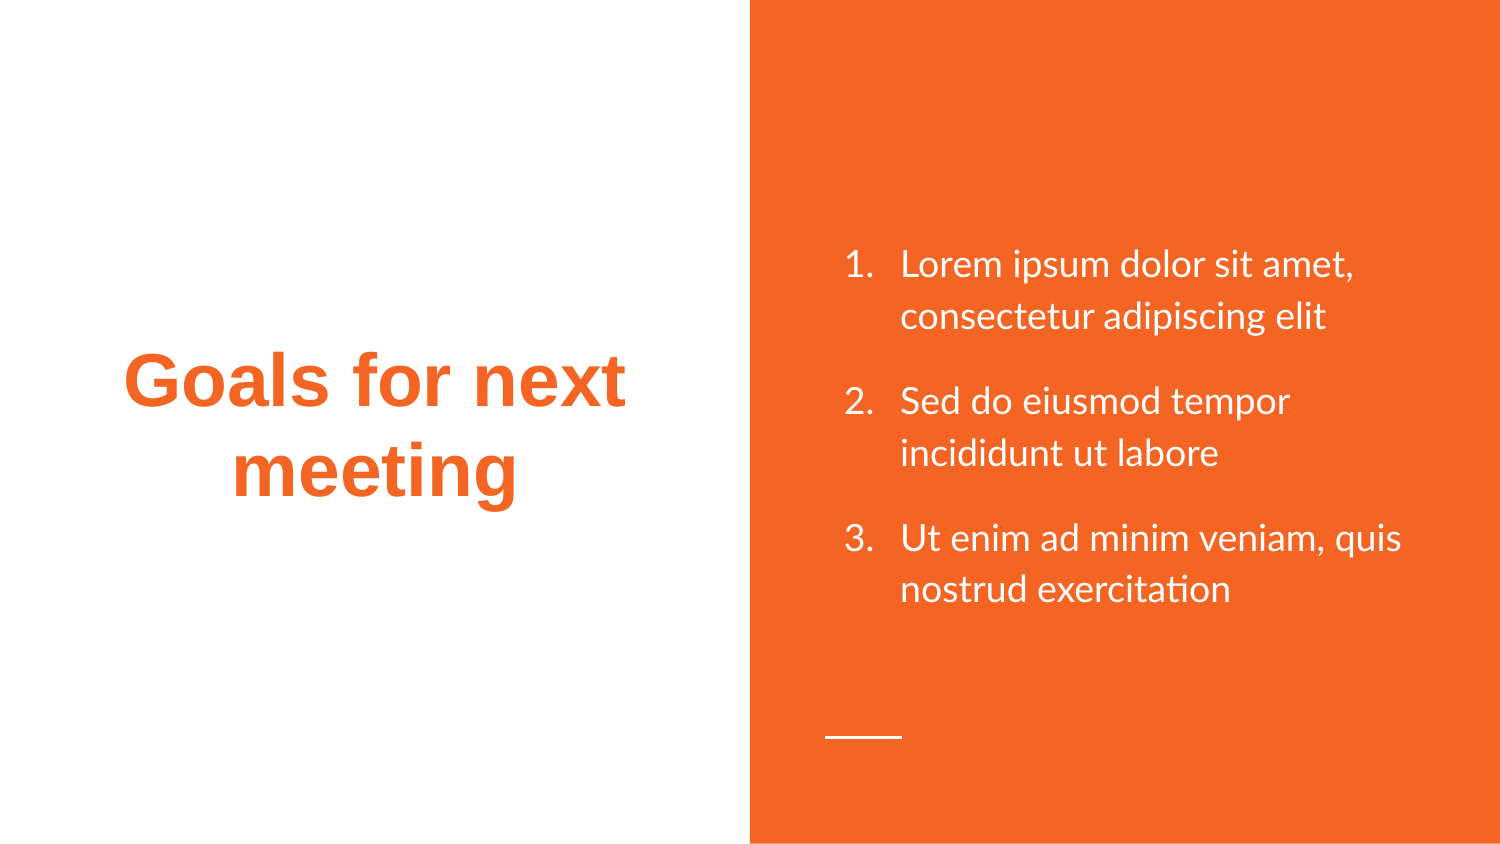

Lorem ipsum dolor sit amet, consectetur adipiscing elit
Sed do eiusmod tempor incididunt ut labore
Ut enim ad minim veniam, quis nostrud exercitation
# Goals for next meeting